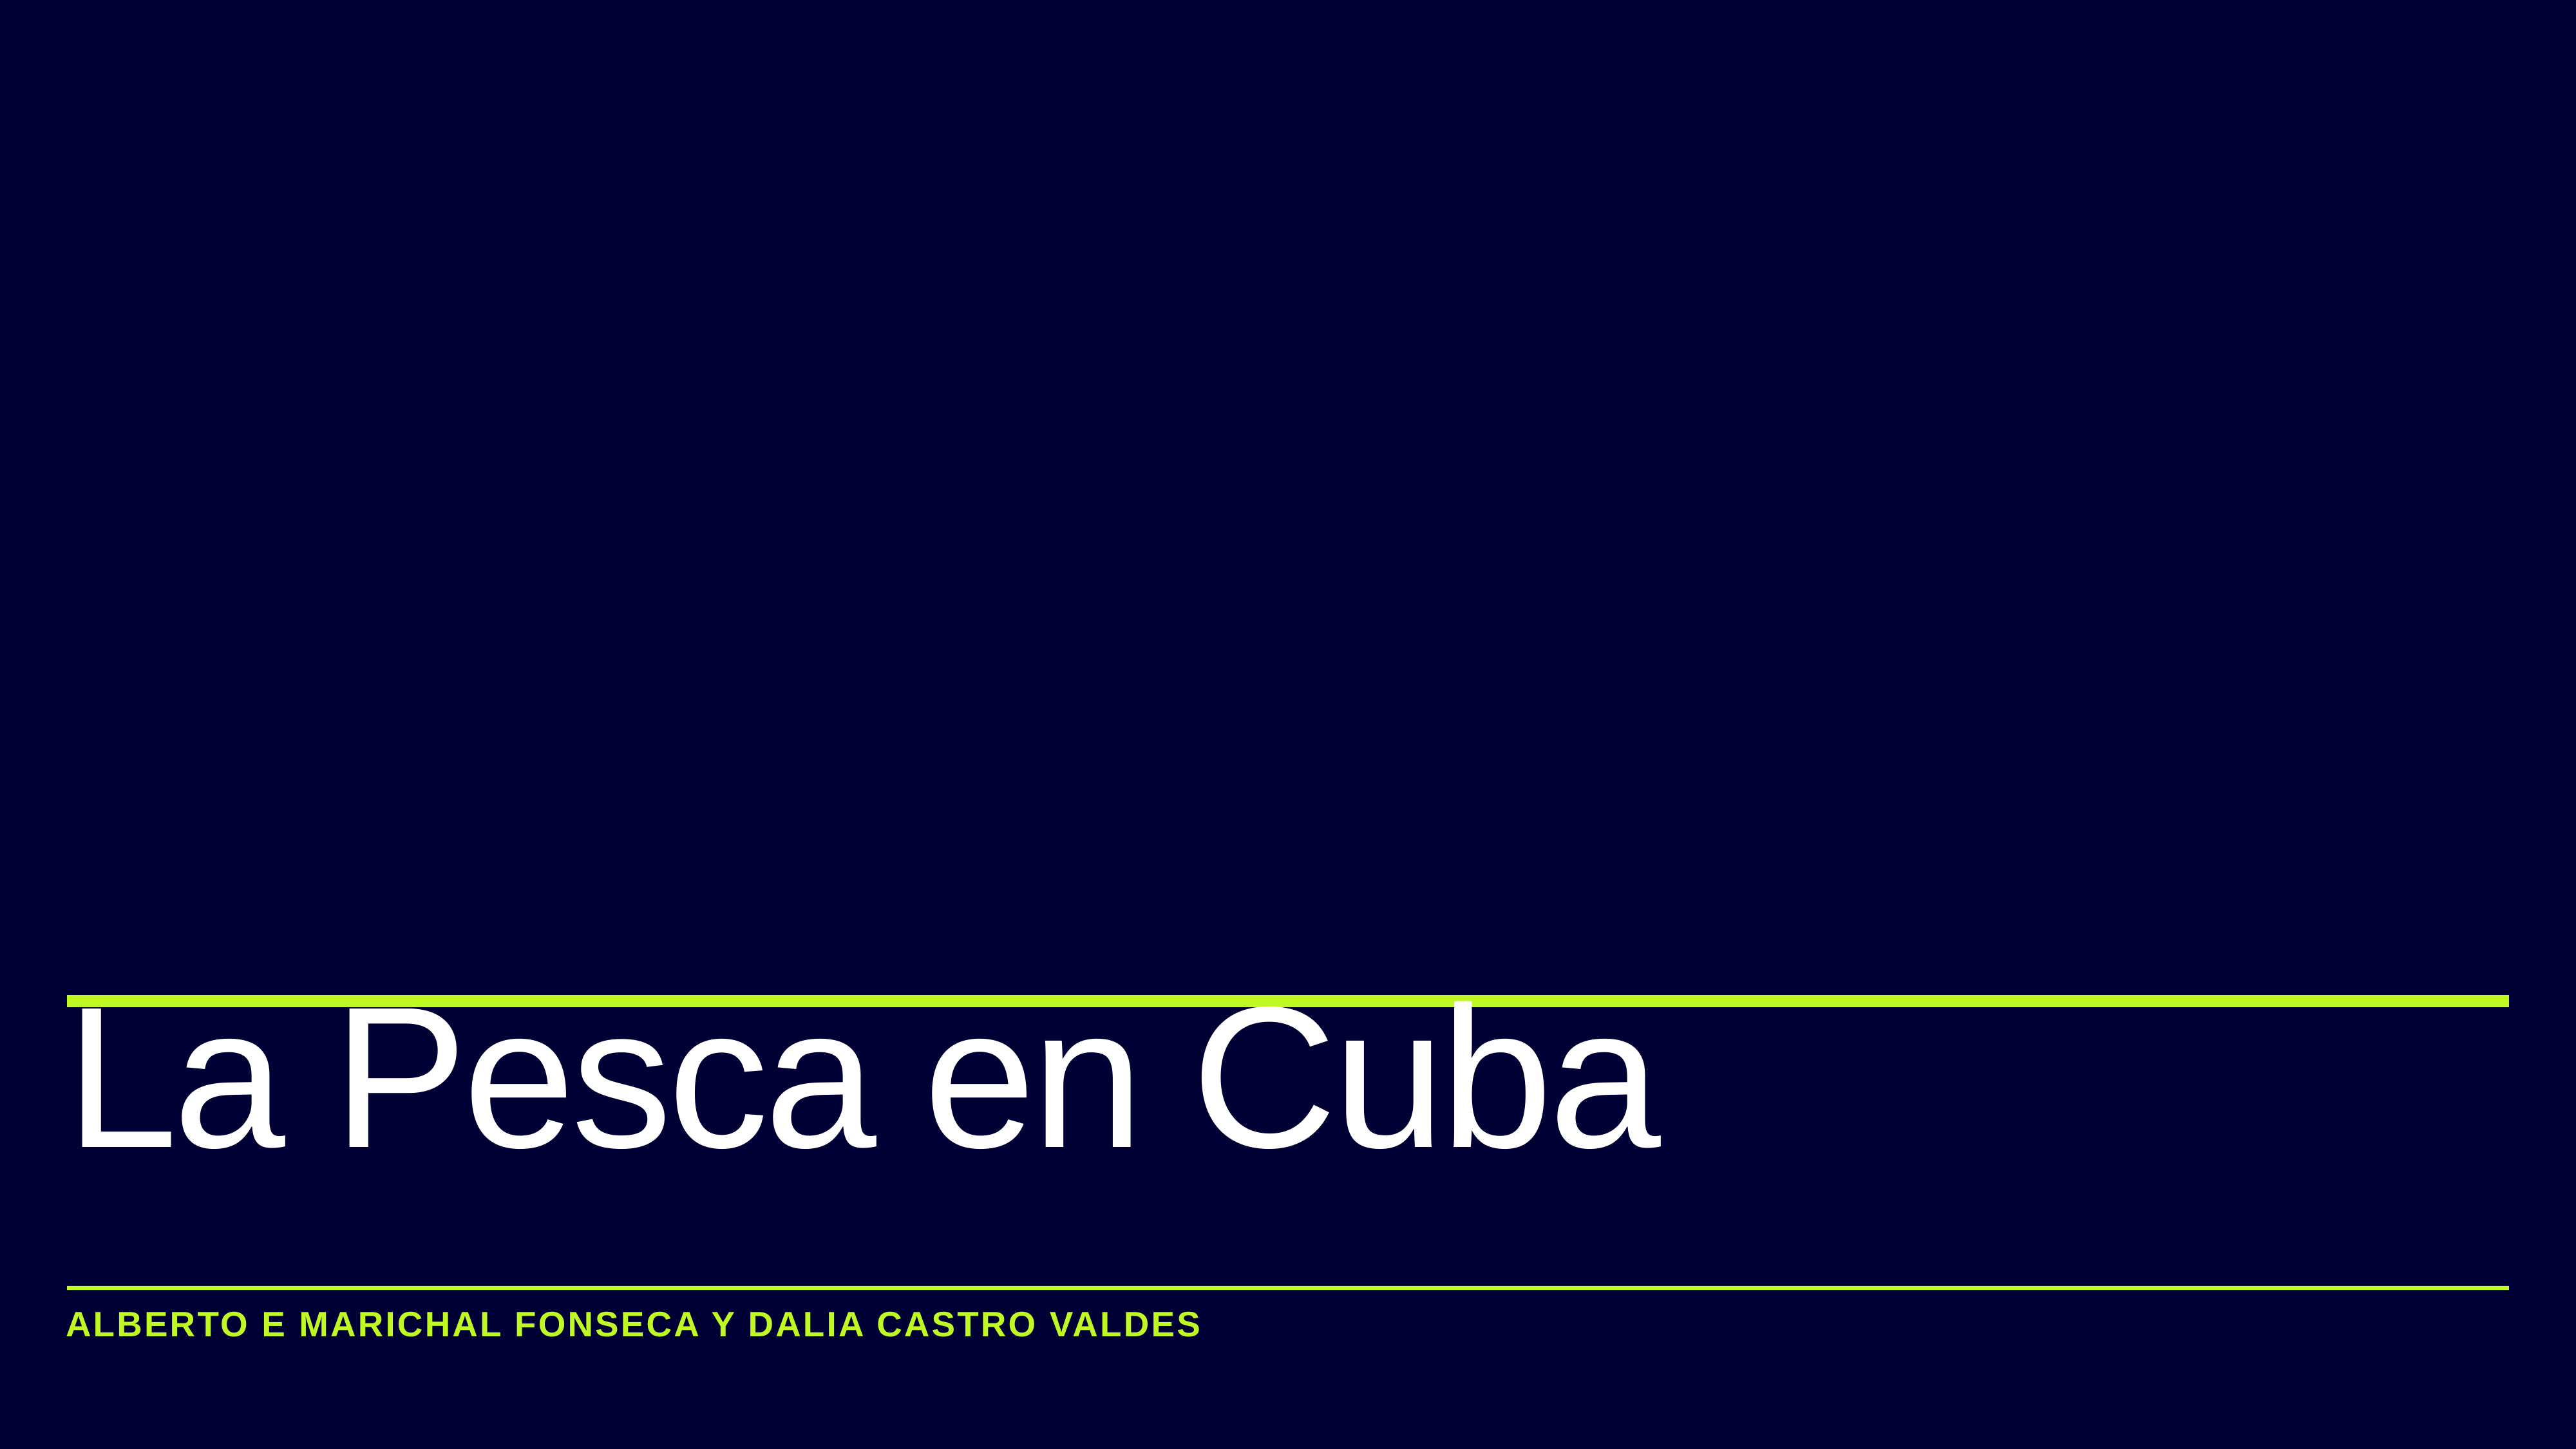

# La Pesca en Cuba
Alberto E Marichal fonseca y Dalia castro valdes